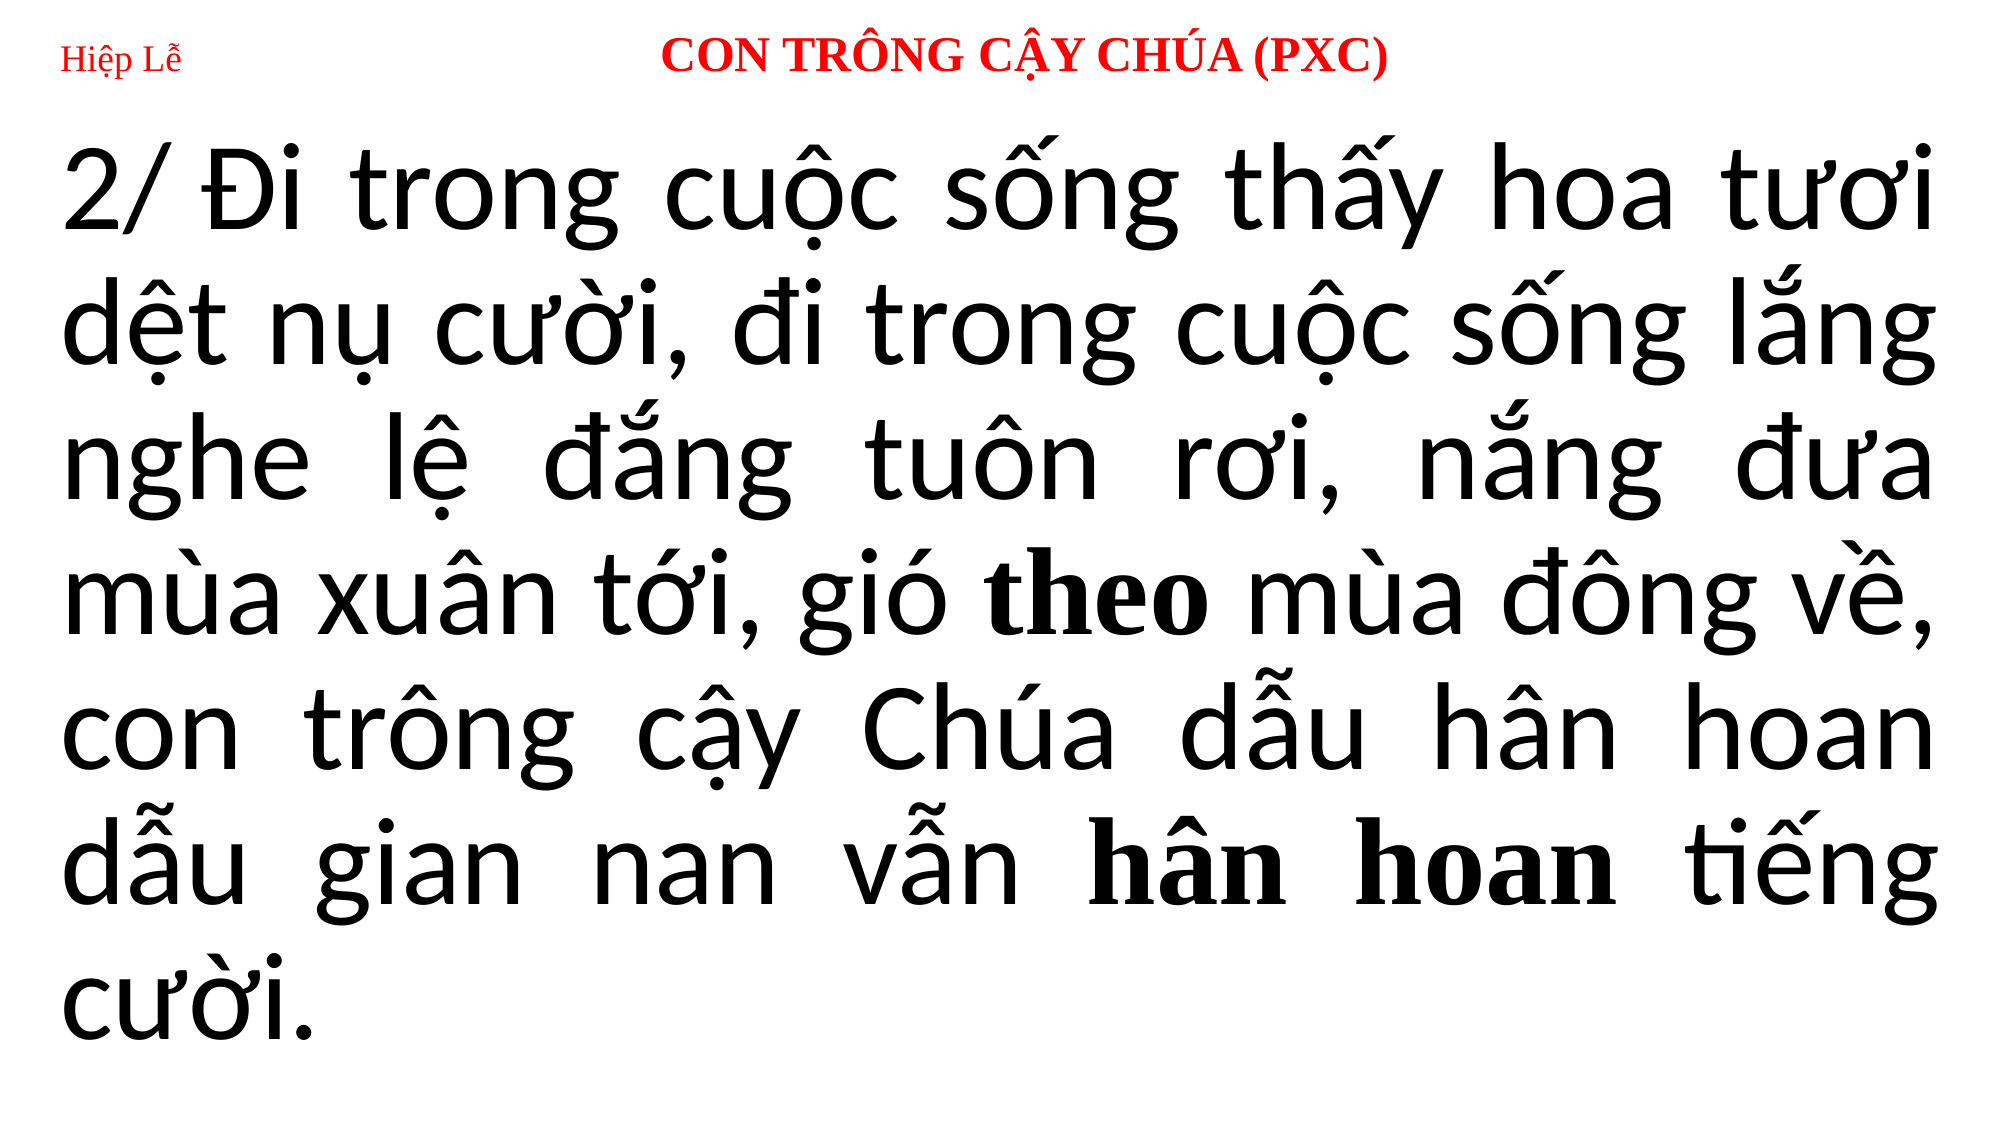

# Hiệp Lễ                                   	CON TRÔNG CẬY CHÚA (PXC)
2/ Đi trong cuộc sống thấy hoa tươi dệt nụ cười, đi trong cuộc sống lắng nghe lệ đắng tuôn rơi, nắng đưa mùa xuân tới, gió theo mùa đông về, con trông cậy Chúa dẫu hân hoan dẫu gian nan vẫn hân hoan tiếng cười.